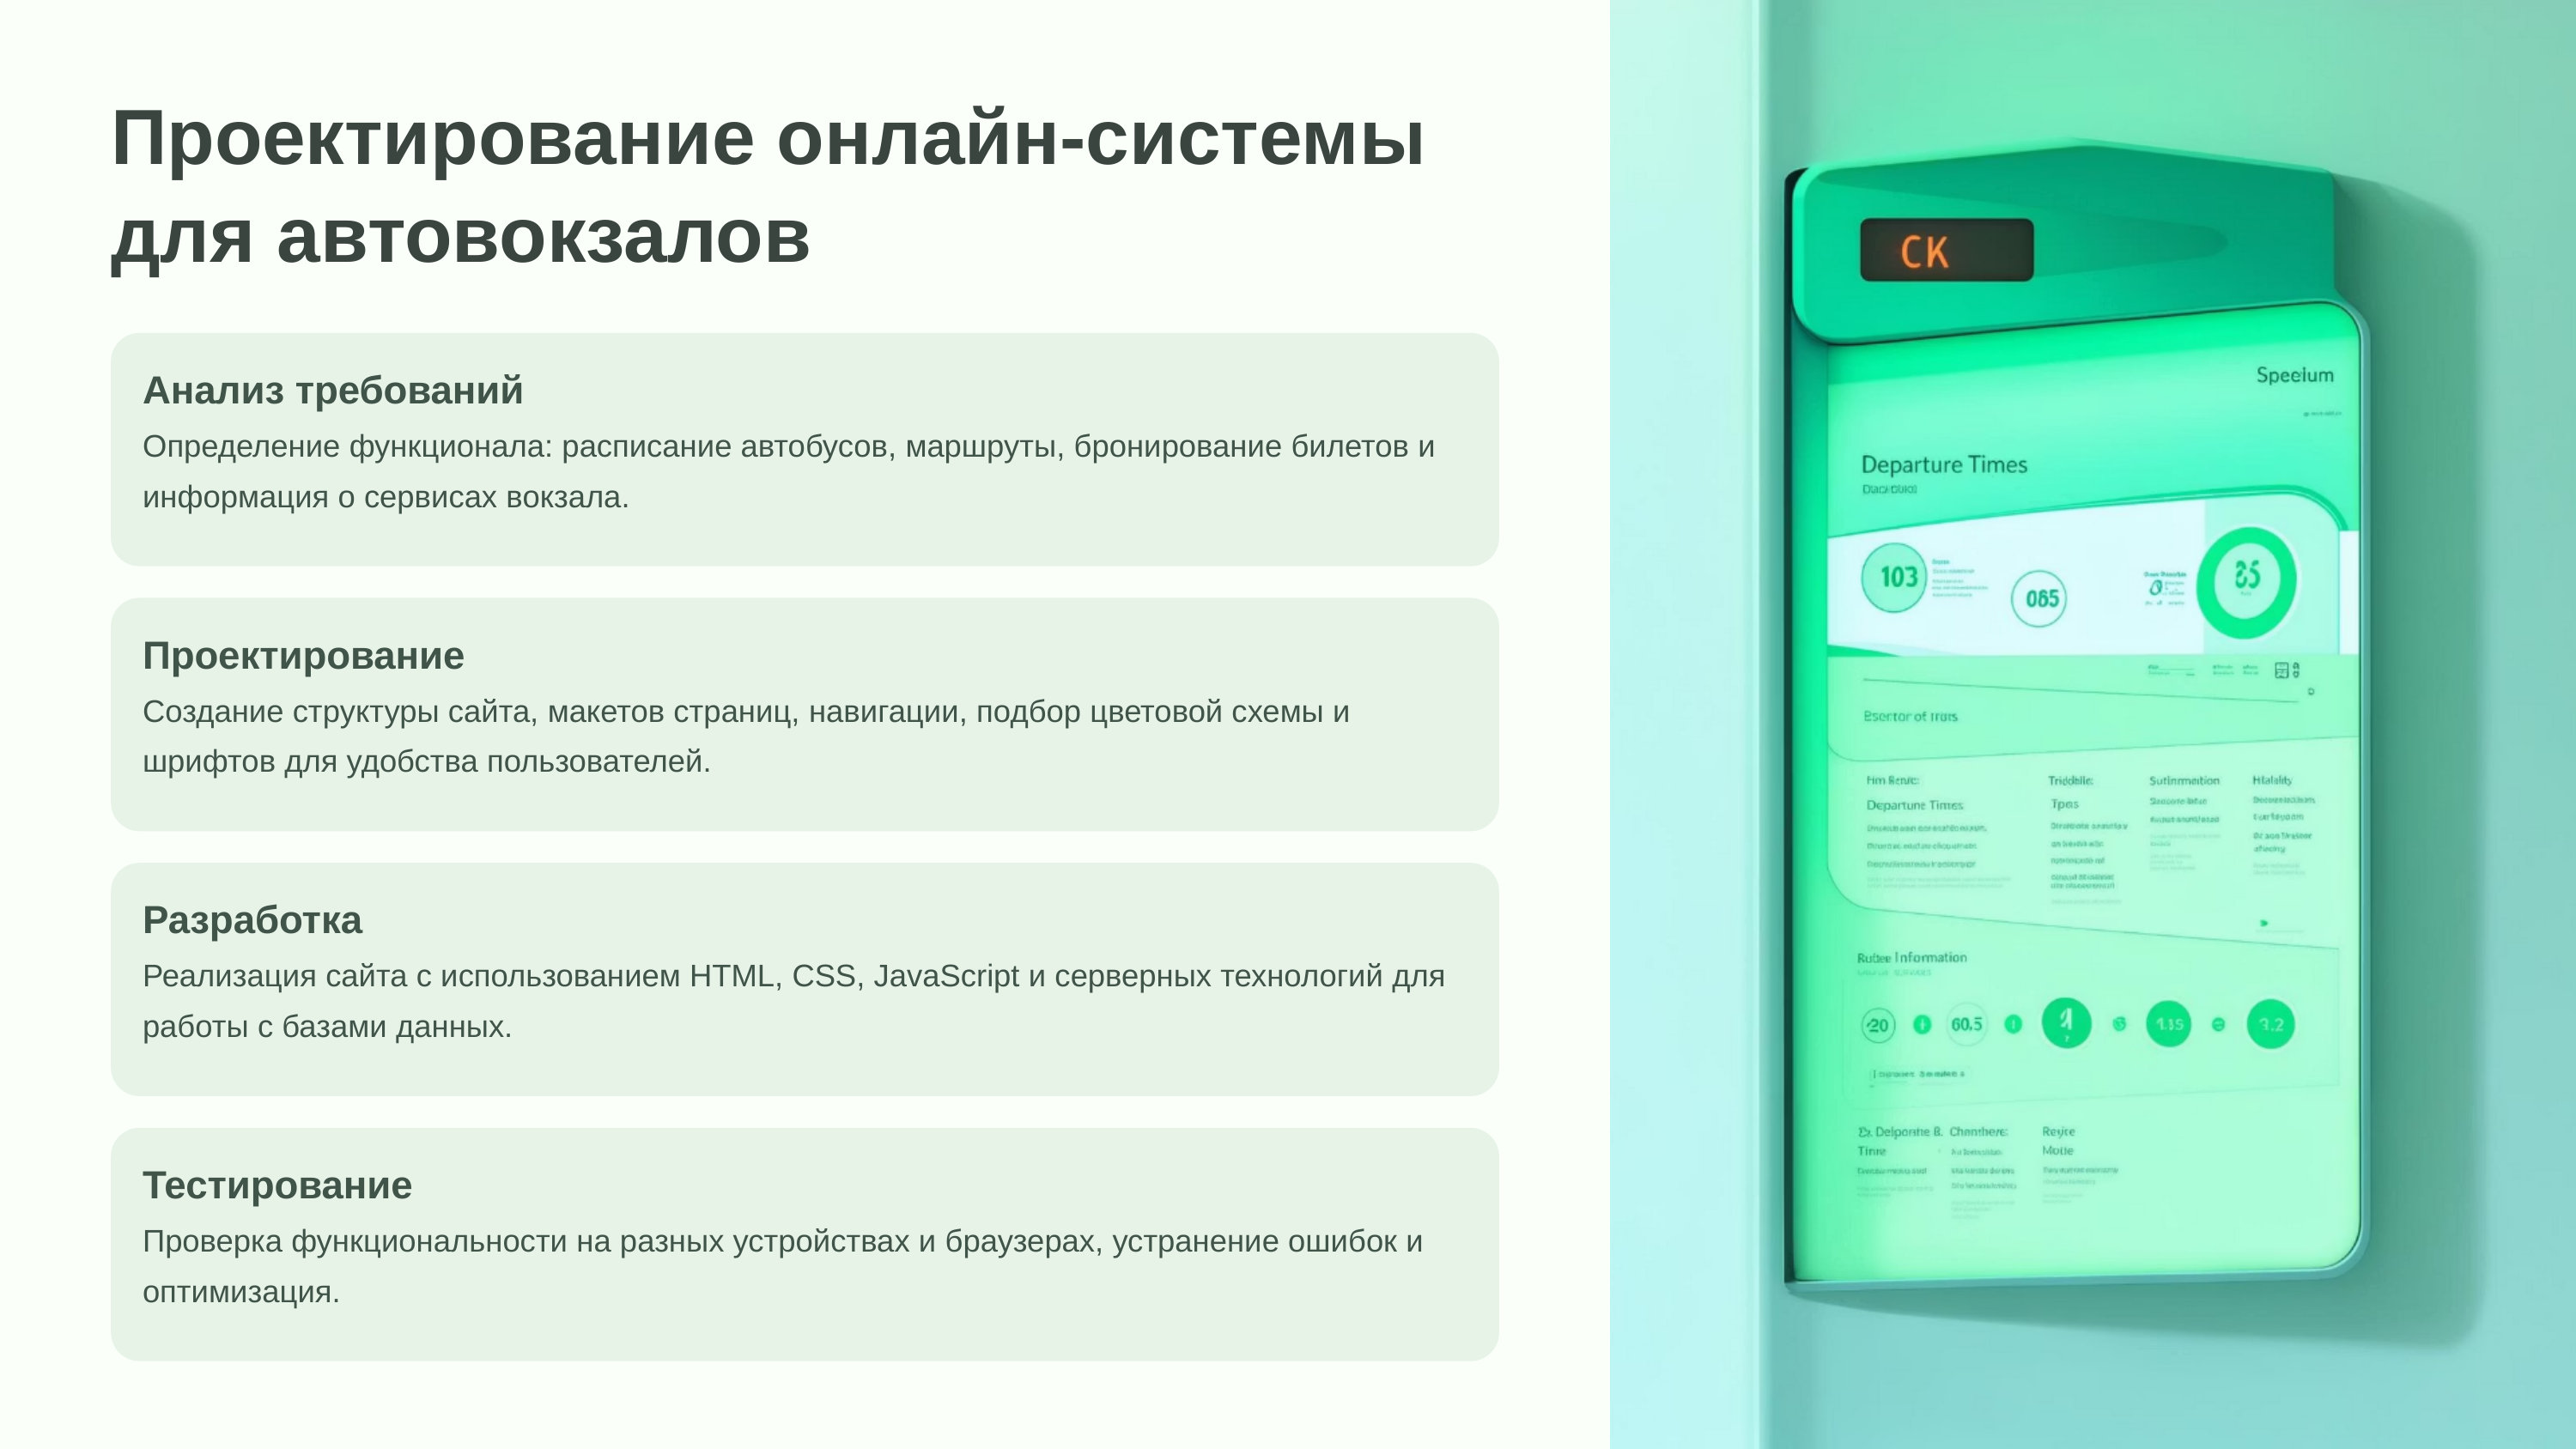

Проектирование онлайн-системы для автовокзалов

Анализ требований

Определение функционала: расписание автобусов, маршруты, бронирование билетов и информация о сервисах вокзала.

Проектирование

Создание структуры сайта, макетов страниц, навигации, подбор цветовой схемы и шрифтов для удобства пользователей.

Разработка

Реализация сайта с использованием HTML, CSS, JavaScript и серверных технологий для работы с базами данных.

Тестирование

Проверка функциональности на разных устройствах и браузерах, устранение ошибок и оптимизация.